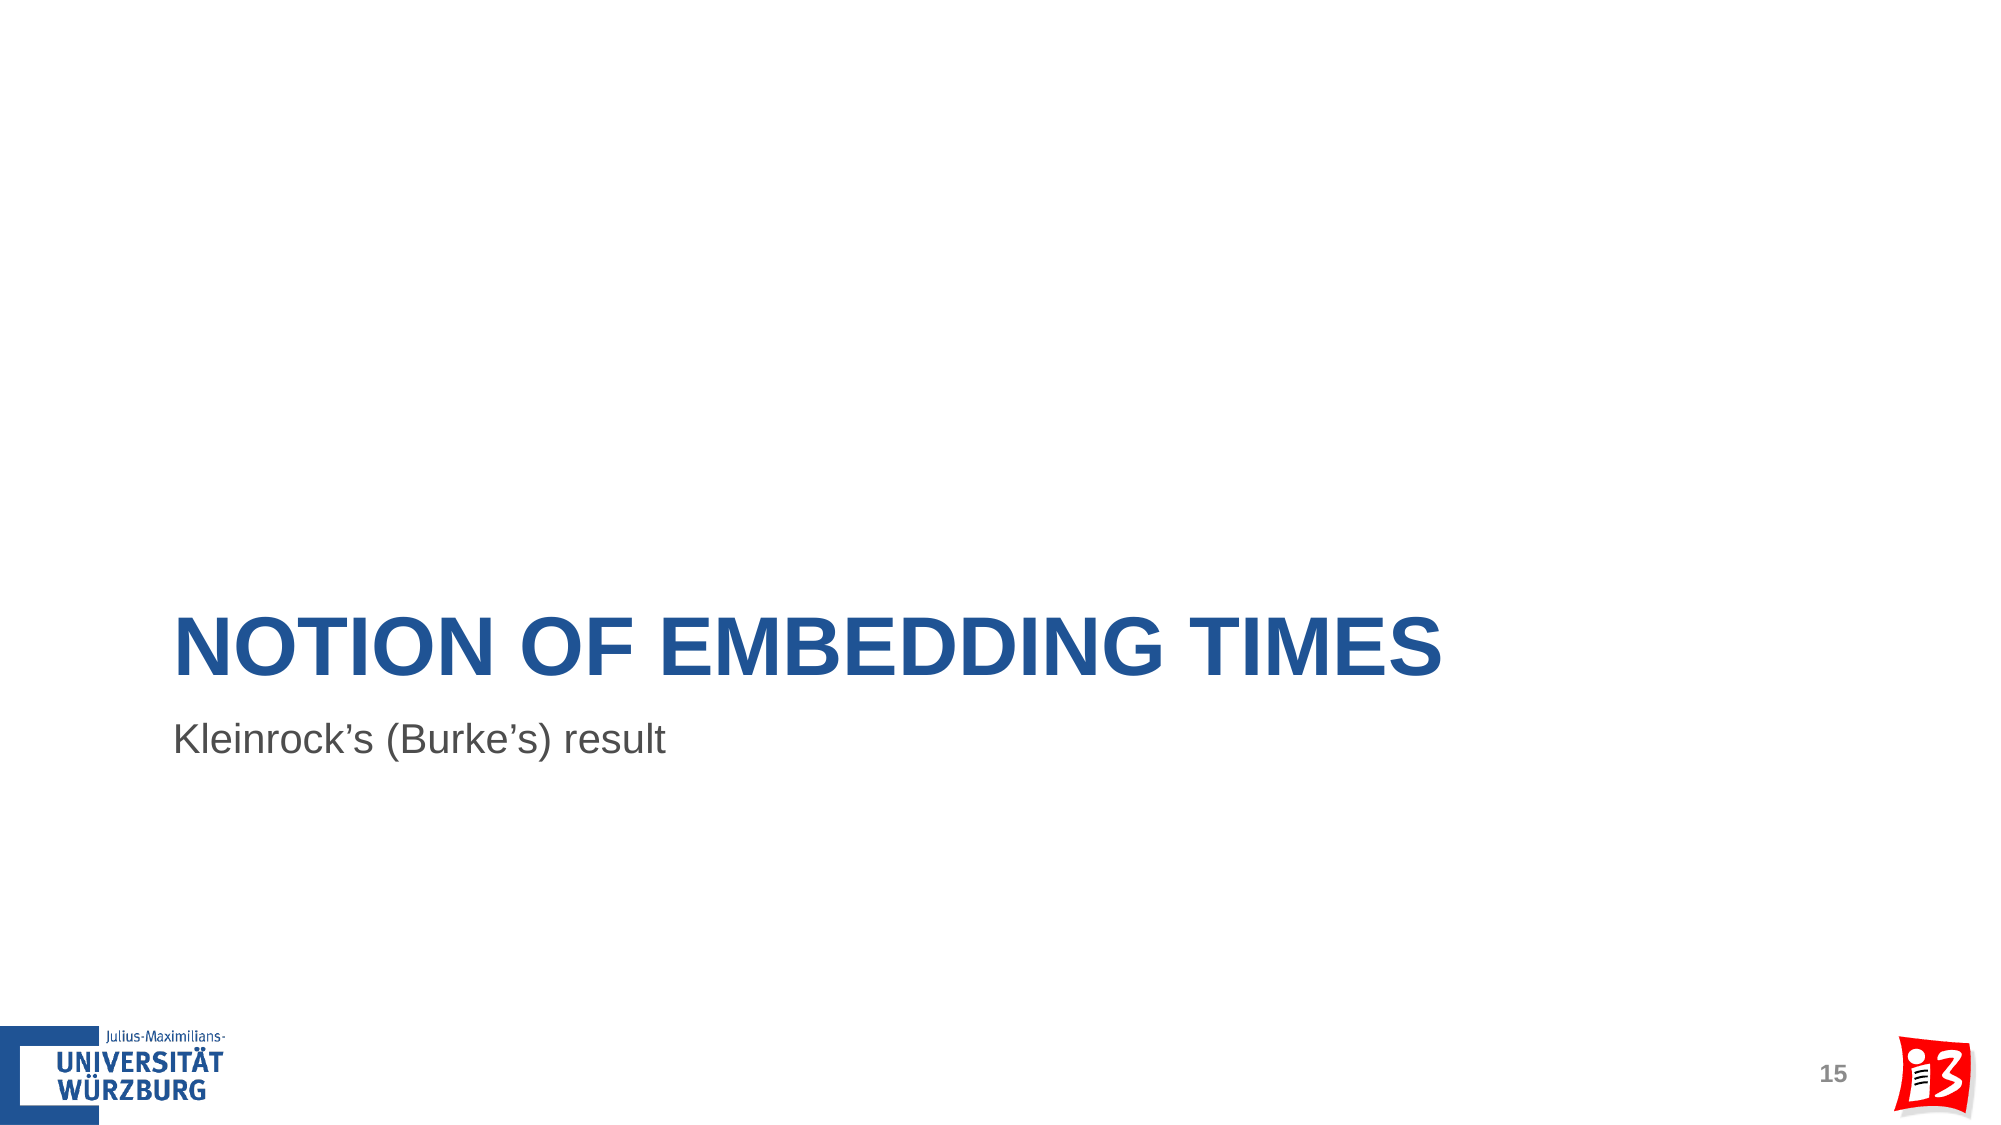

# Notion of Embedding Times
Kleinrock’s (Burke’s) result
15